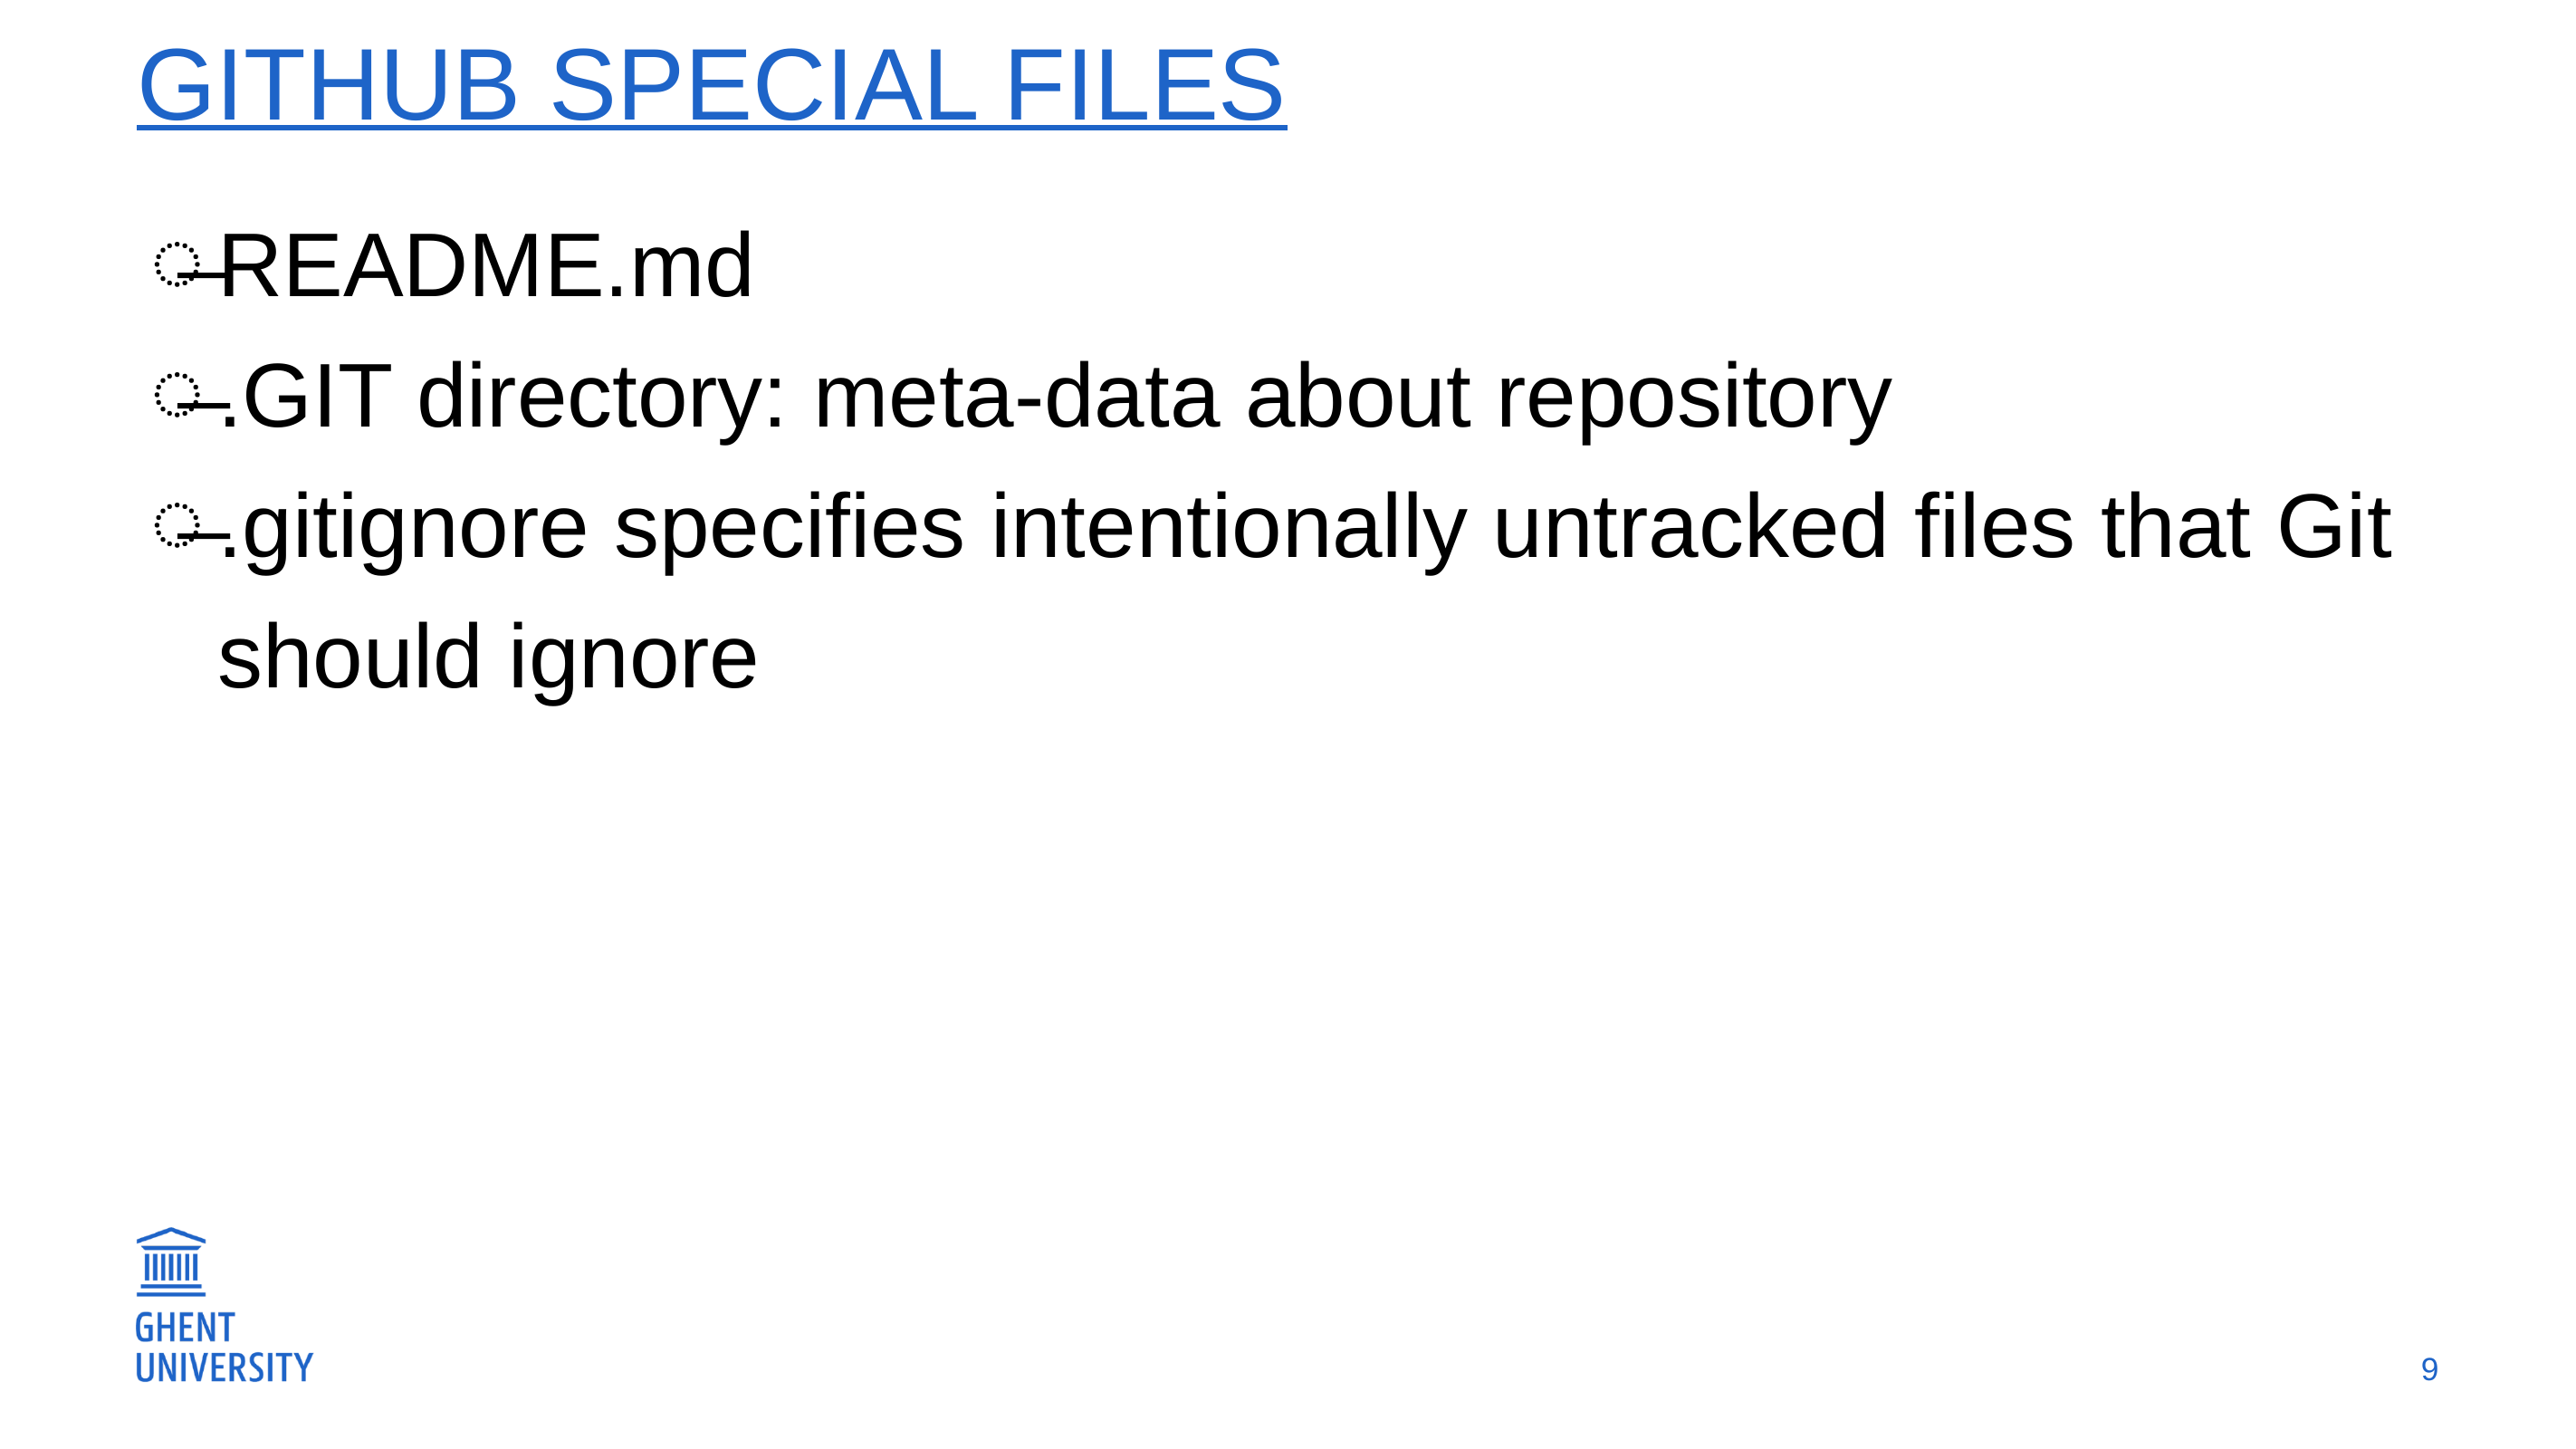

# Github special files
README.md
.GIT directory: meta-data about repository
.gitignore specifies intentionally untracked files that Git should ignore

9